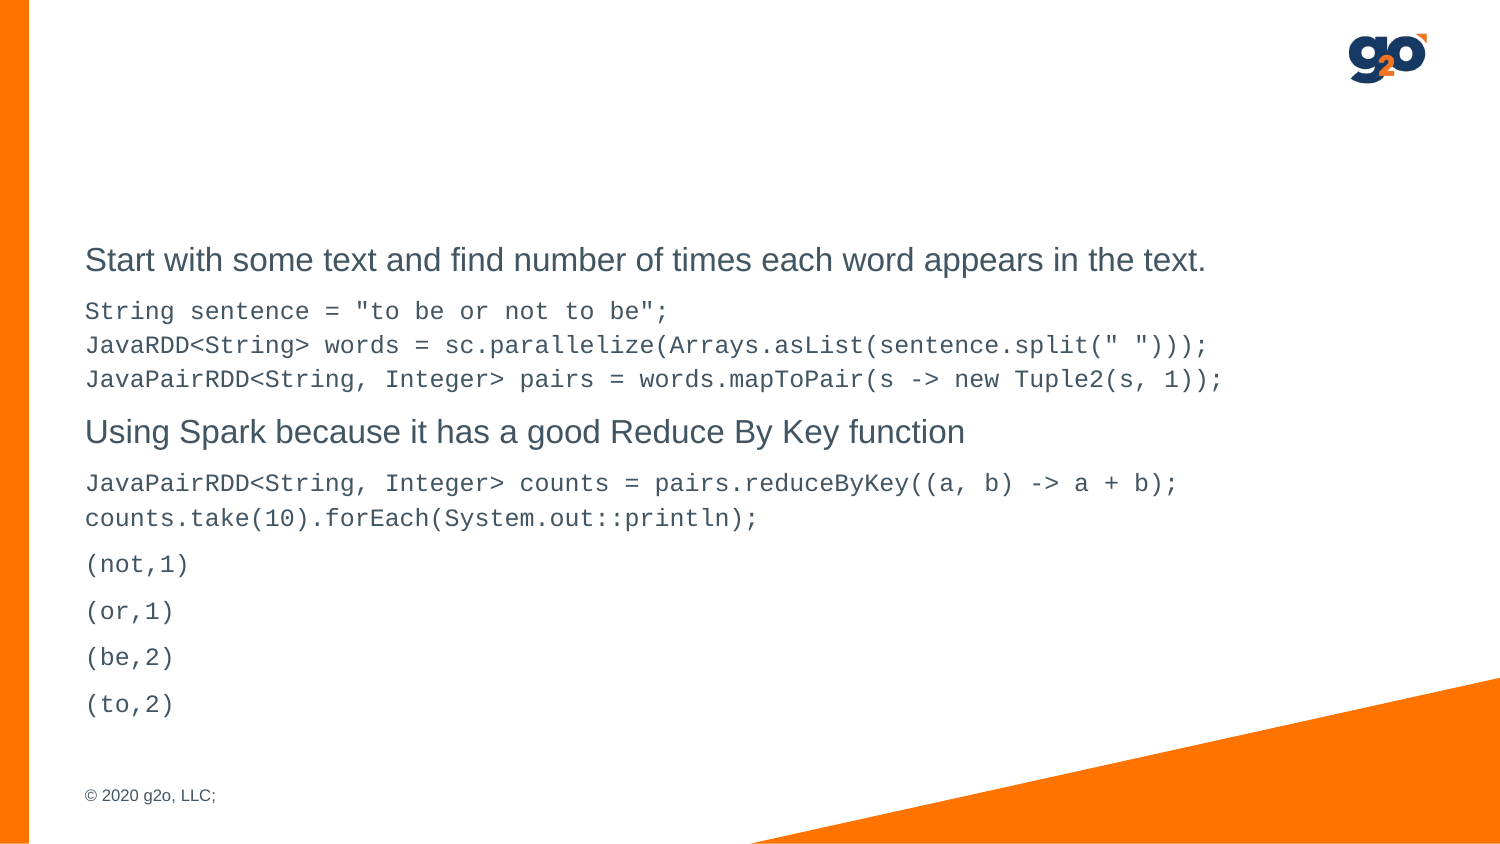

#
Start with some text and find number of times each word appears in the text.
String sentence = "to be or not to be";
JavaRDD<String> words = sc.parallelize(Arrays.asList(sentence.split(" ")));
JavaPairRDD<String, Integer> pairs = words.mapToPair(s -> new Tuple2(s, 1));
Using Spark because it has a good Reduce By Key function
JavaPairRDD<String, Integer> counts = pairs.reduceByKey((a, b) -> a + b);
counts.take(10).forEach(System.out::println);
(not,1)
(or,1)
(be,2)
(to,2)

© 2020 g2o, LLC;